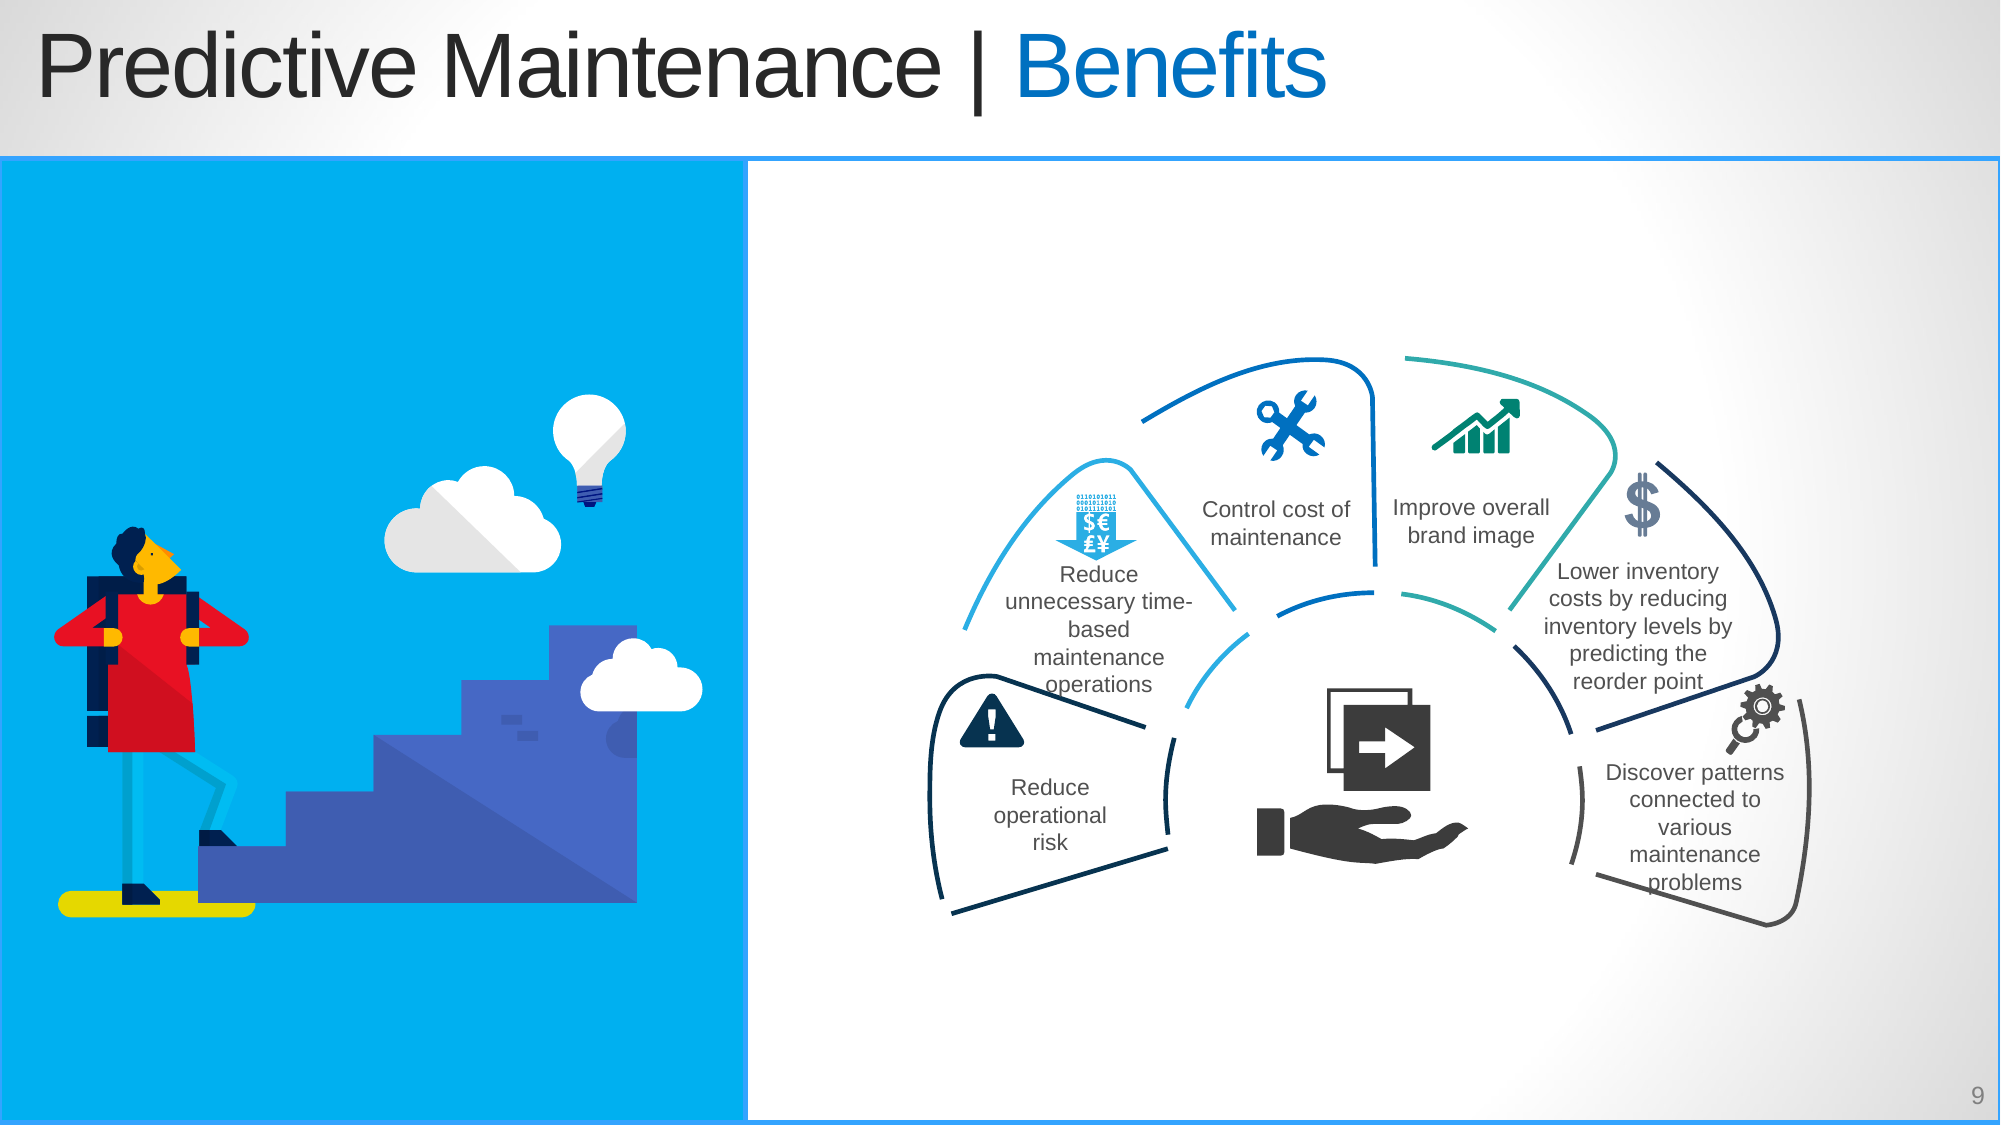

Predictive Maintenance | Benefits

Improve overall brand image

Control cost of maintenance

Lower inventory costs by reducing inventory levels by predicting the reorder point
Reduce unnecessary time-based maintenance operations

Reduce operational risk

Discover patterns connected to various maintenance problems

9